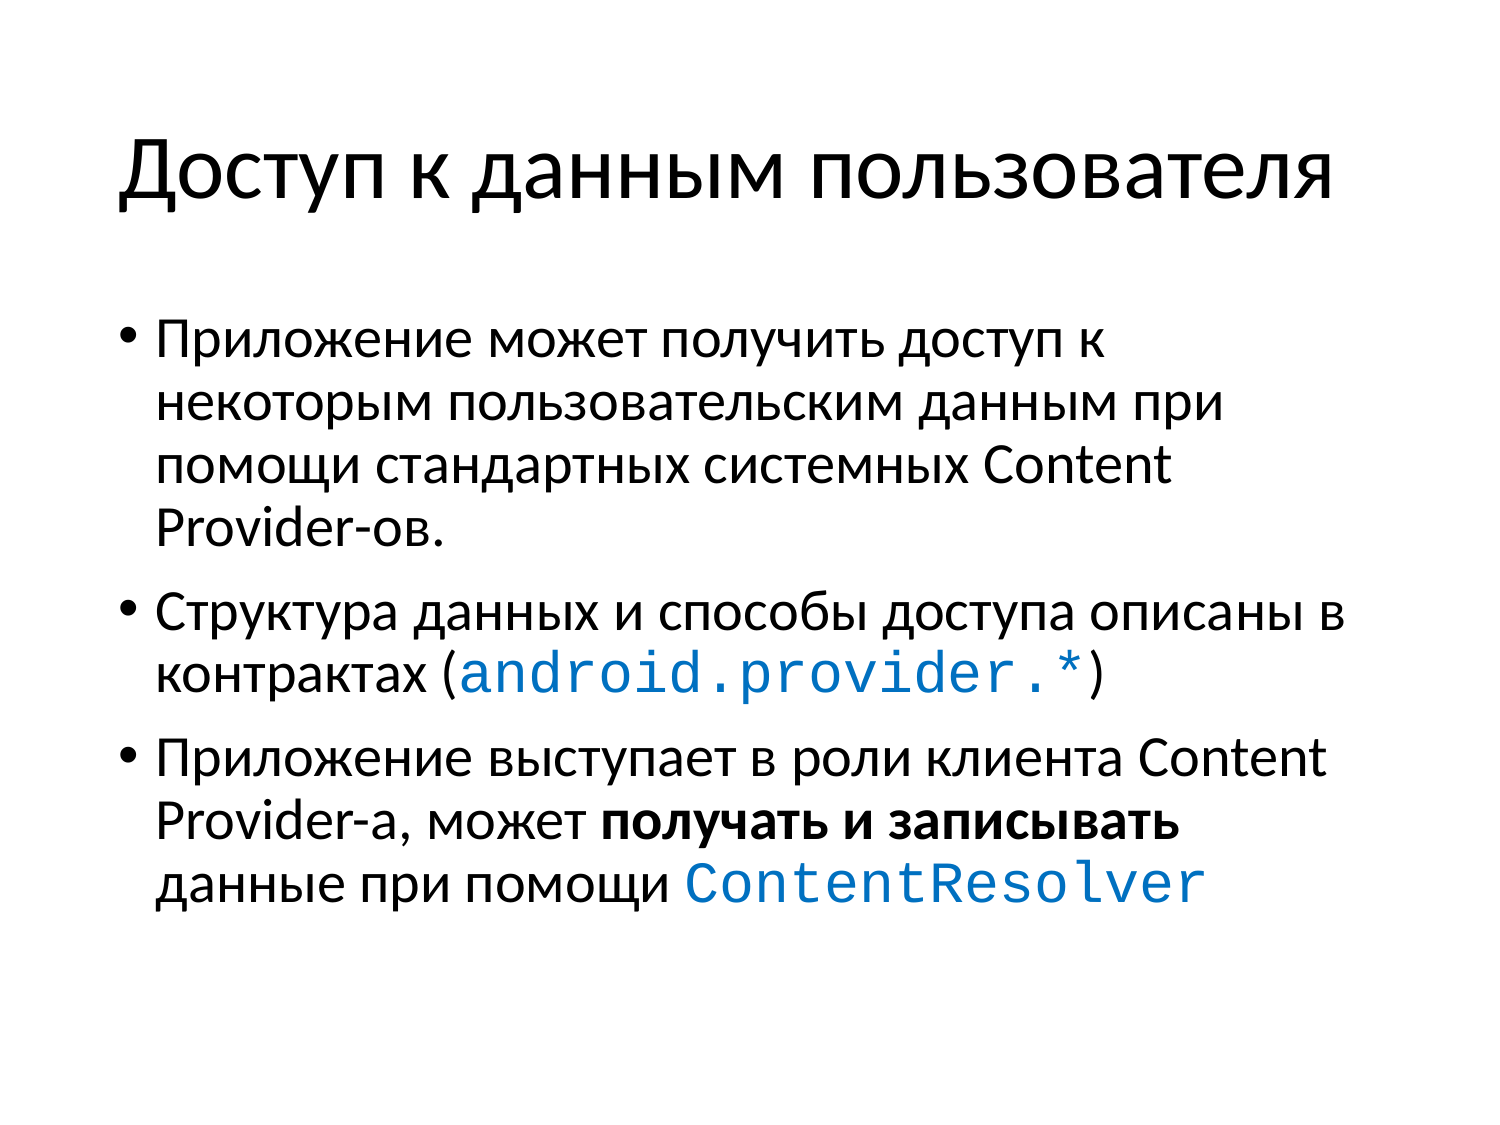

# Доступ к данным пользователя
Приложение может получить доступ к некоторым пользовательским данным при помощи стандартных системных Content Provider-ов.
Структура данных и способы доступа описаны в контрактах (android.provider.*)
Приложение выступает в роли клиента Content Provider-а, может получать и записывать данные при помощи ContentResolver